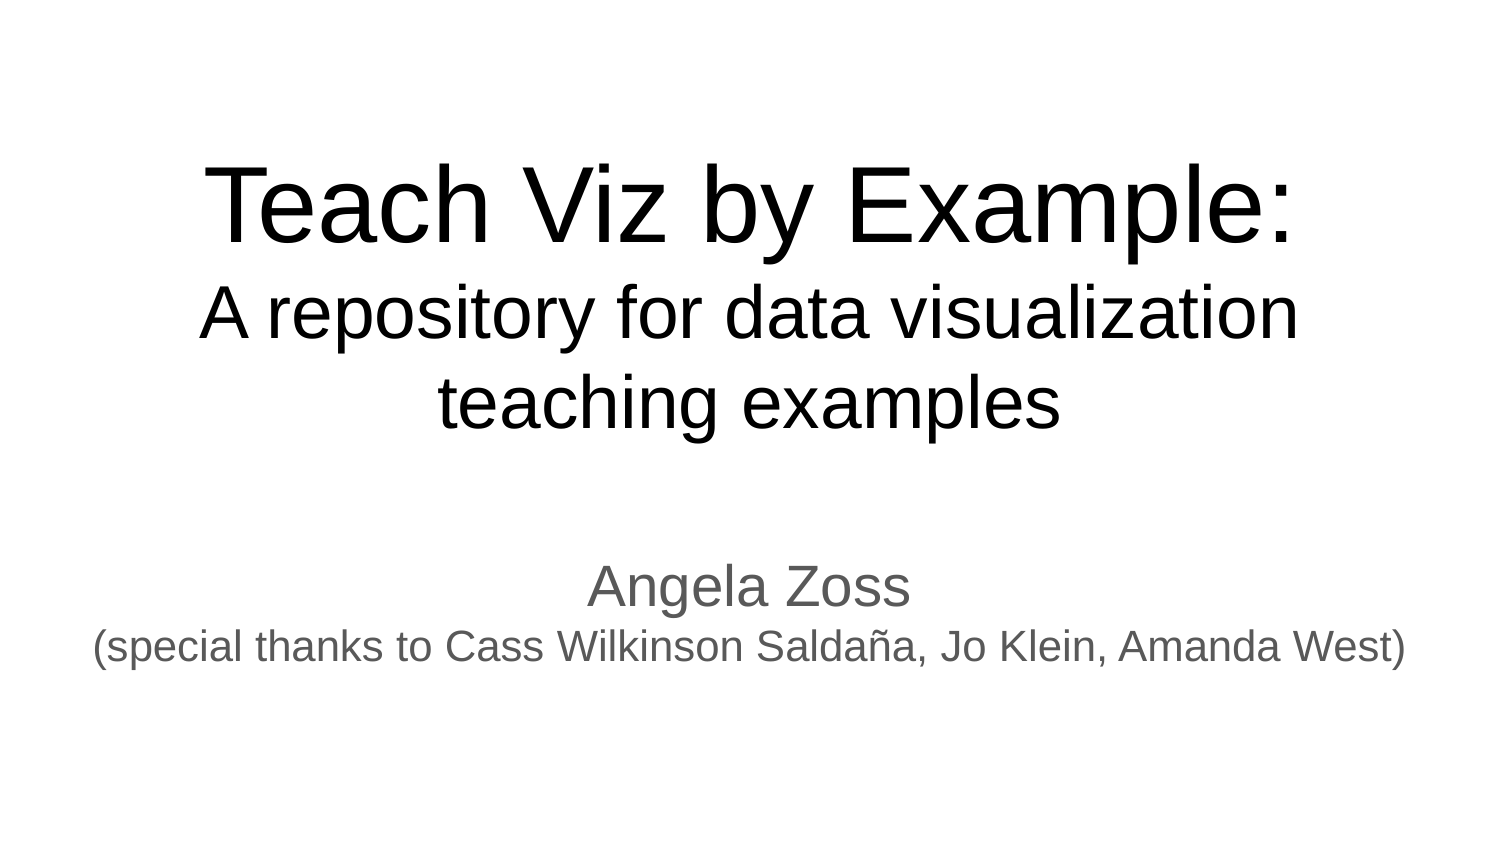

# Teach Viz by Example: A repository for data visualization teaching examples
Angela Zoss
(special thanks to Cass Wilkinson Saldaña, Jo Klein, Amanda West)